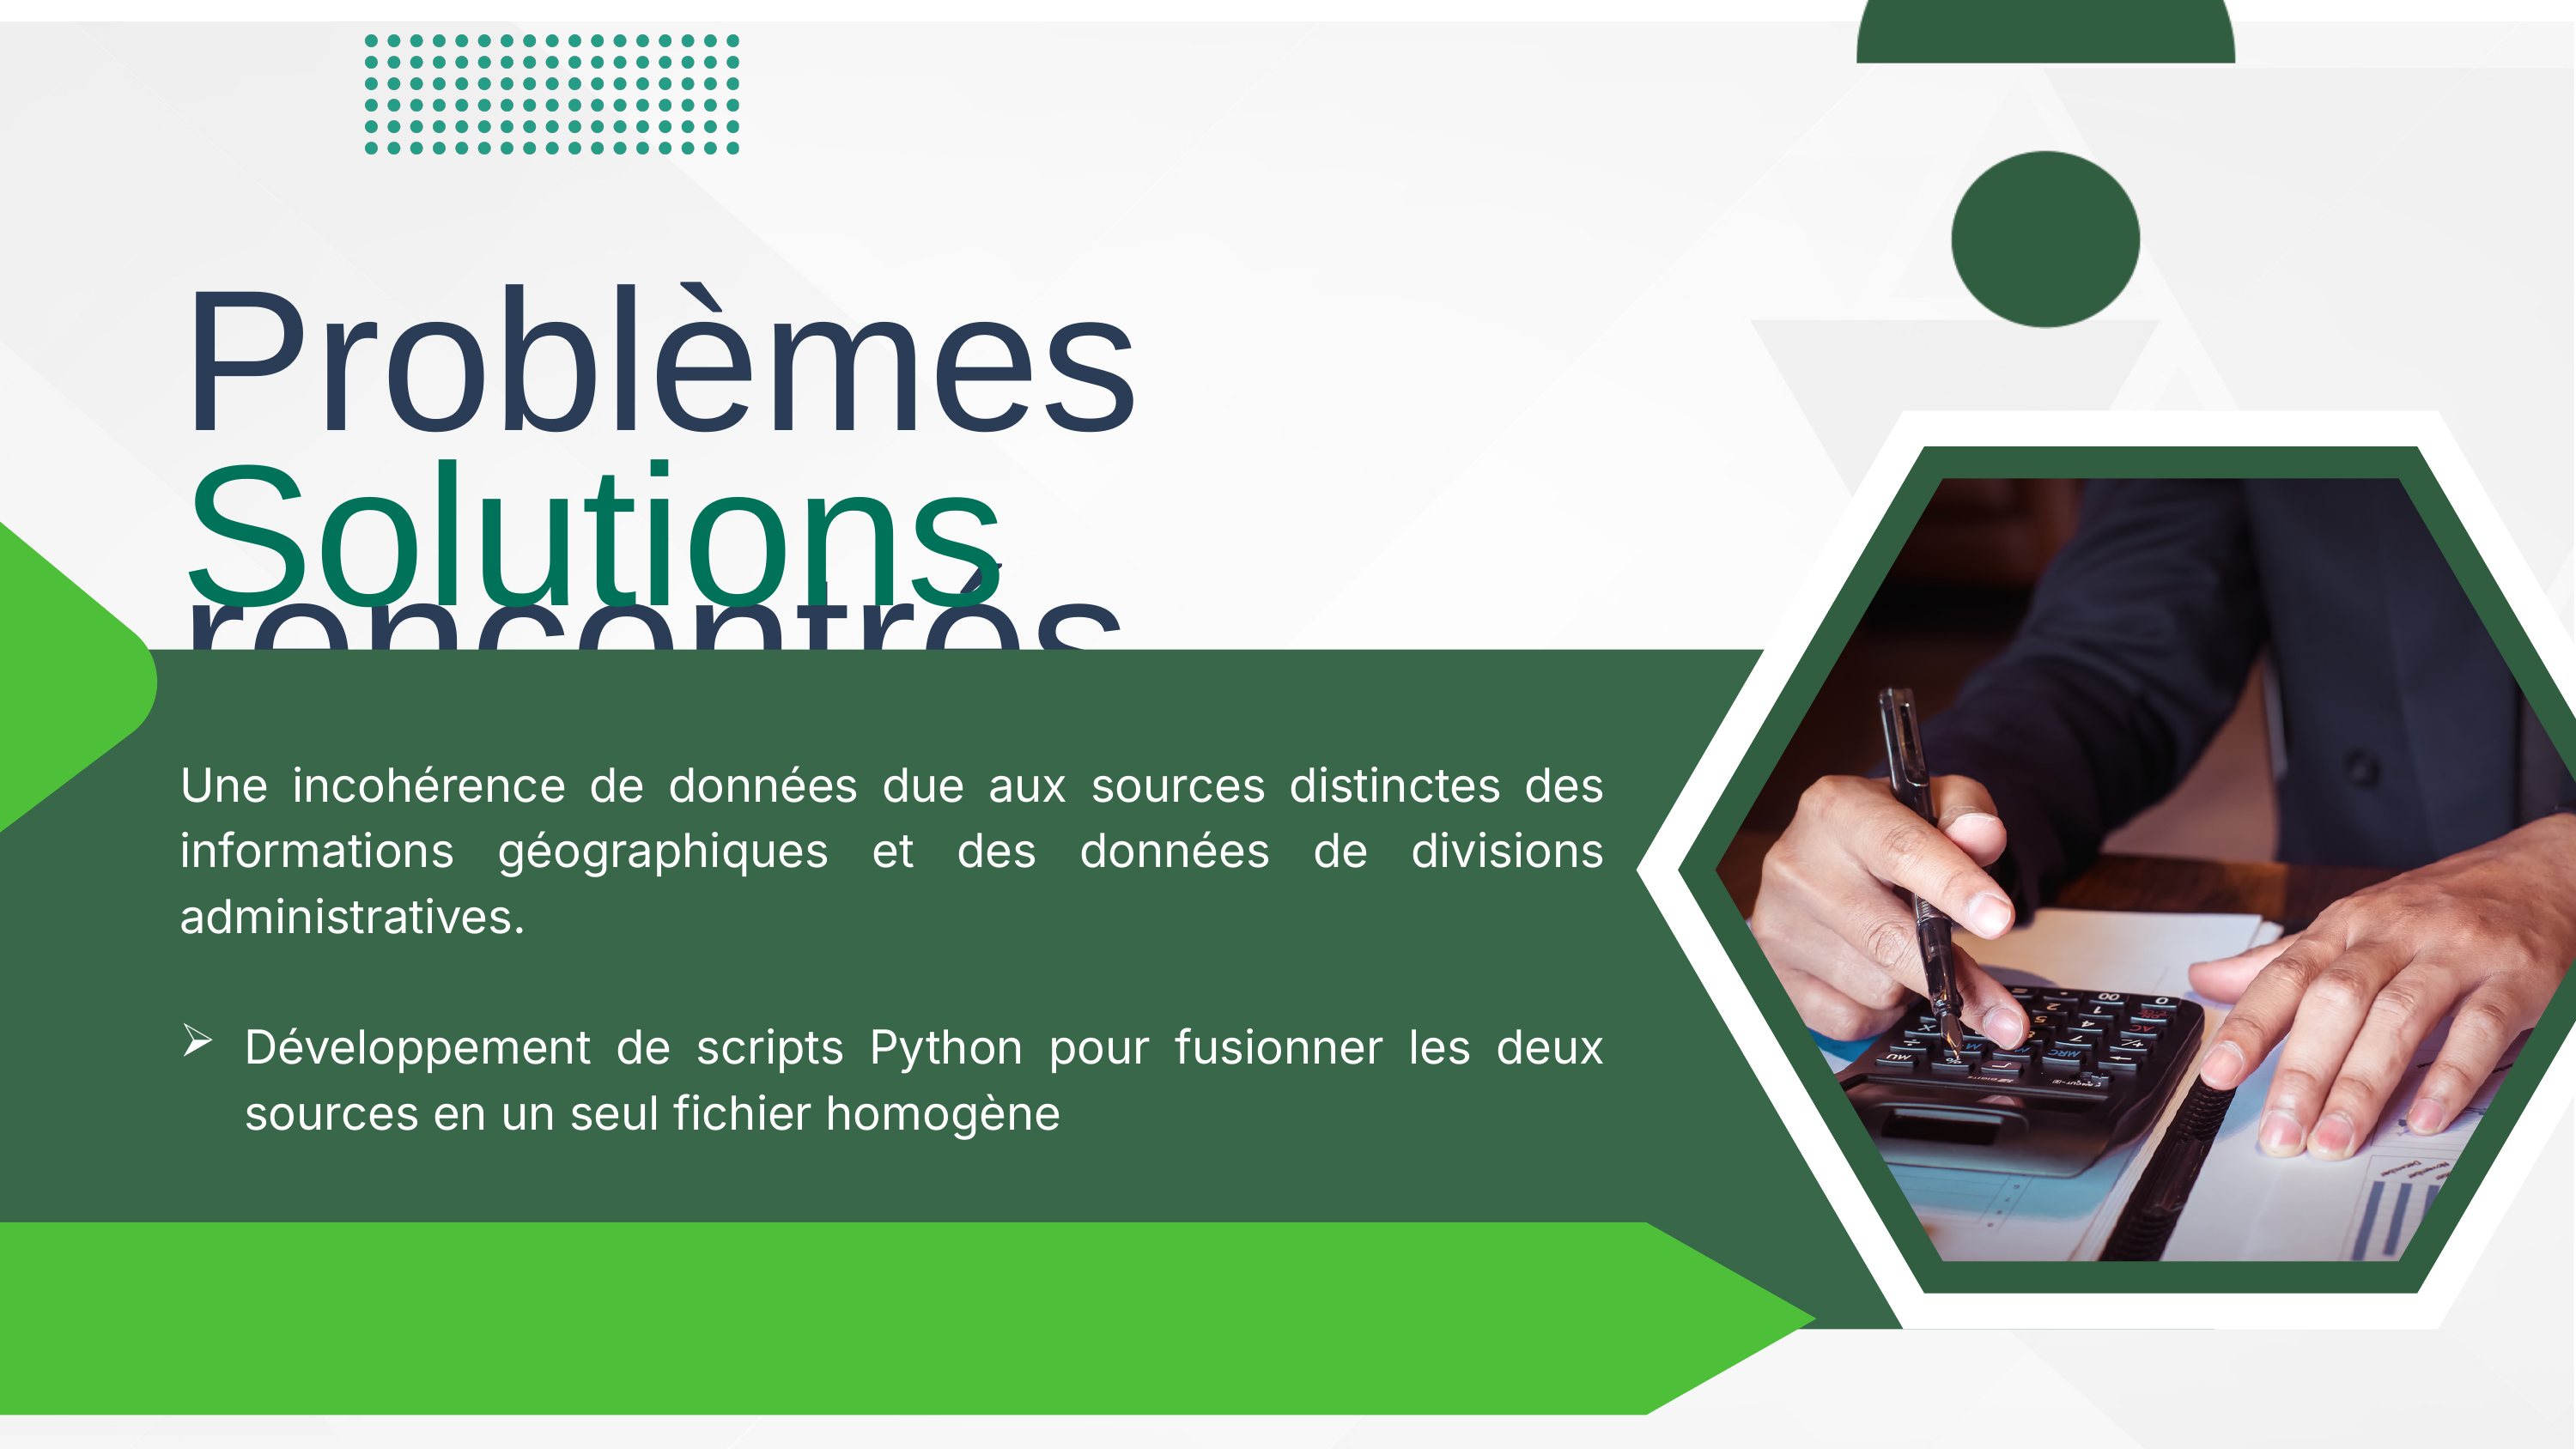

Problèmes rencontrés
Solutions

Une incohérence de données due aux sources distinctes des informations géographiques et des données de divisions administratives.

Développement de scripts Python pour fusionner les deux sources en un seul fichier homogène